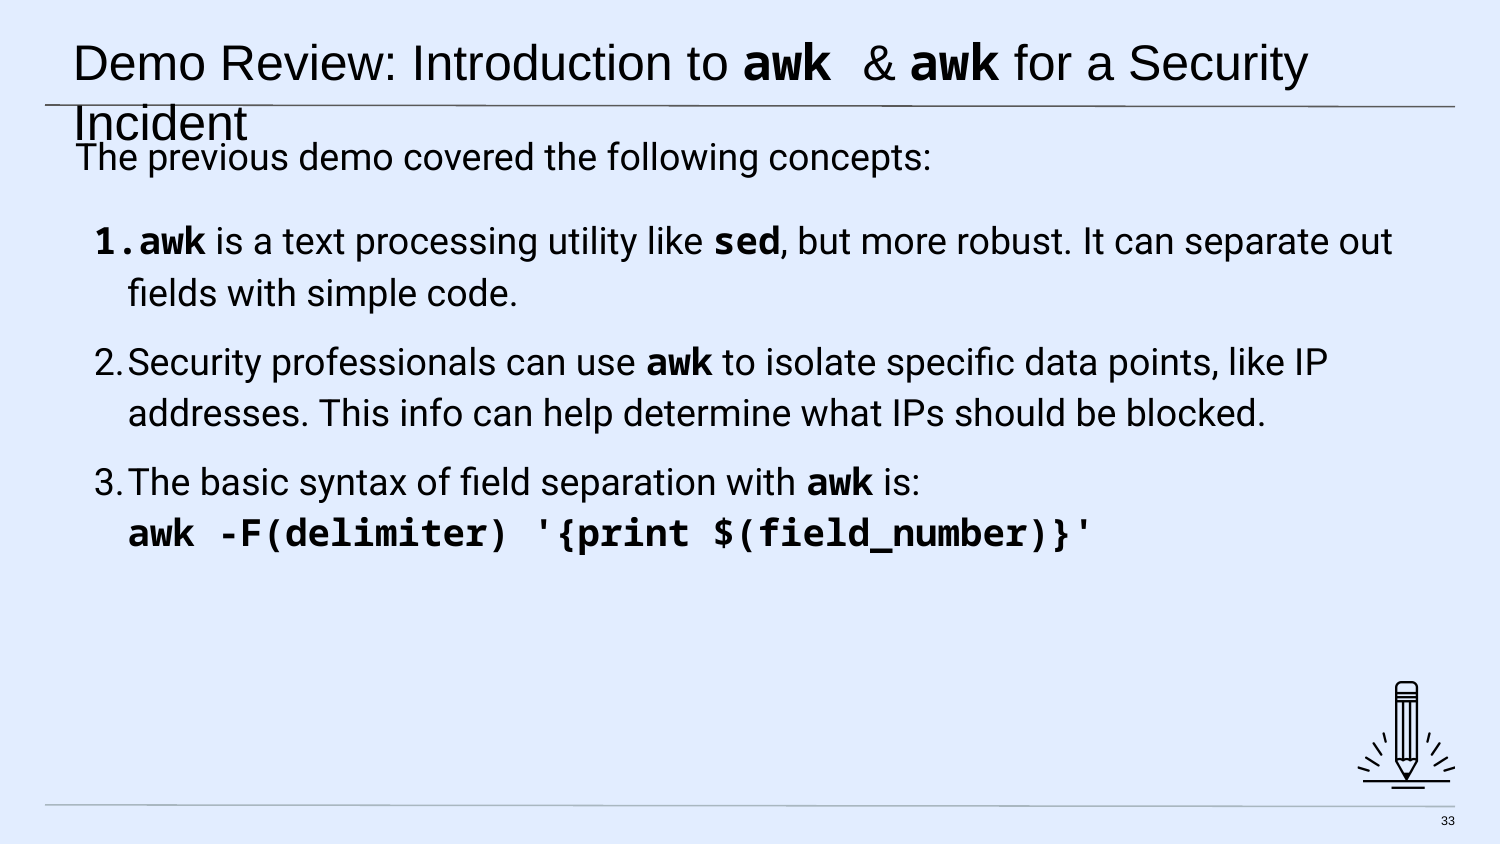

# Demo Review: Introduction to awk & awk for a Security Incident
The previous demo covered the following concepts:
awk is a text processing utility like sed, but more robust. It can separate out fields with simple code.
Security professionals can use awk to isolate specific data points, like IP addresses. This info can help determine what IPs should be blocked.
The basic syntax of field separation with awk is:
awk -F(delimiter) '{print $(field_number)}'
33